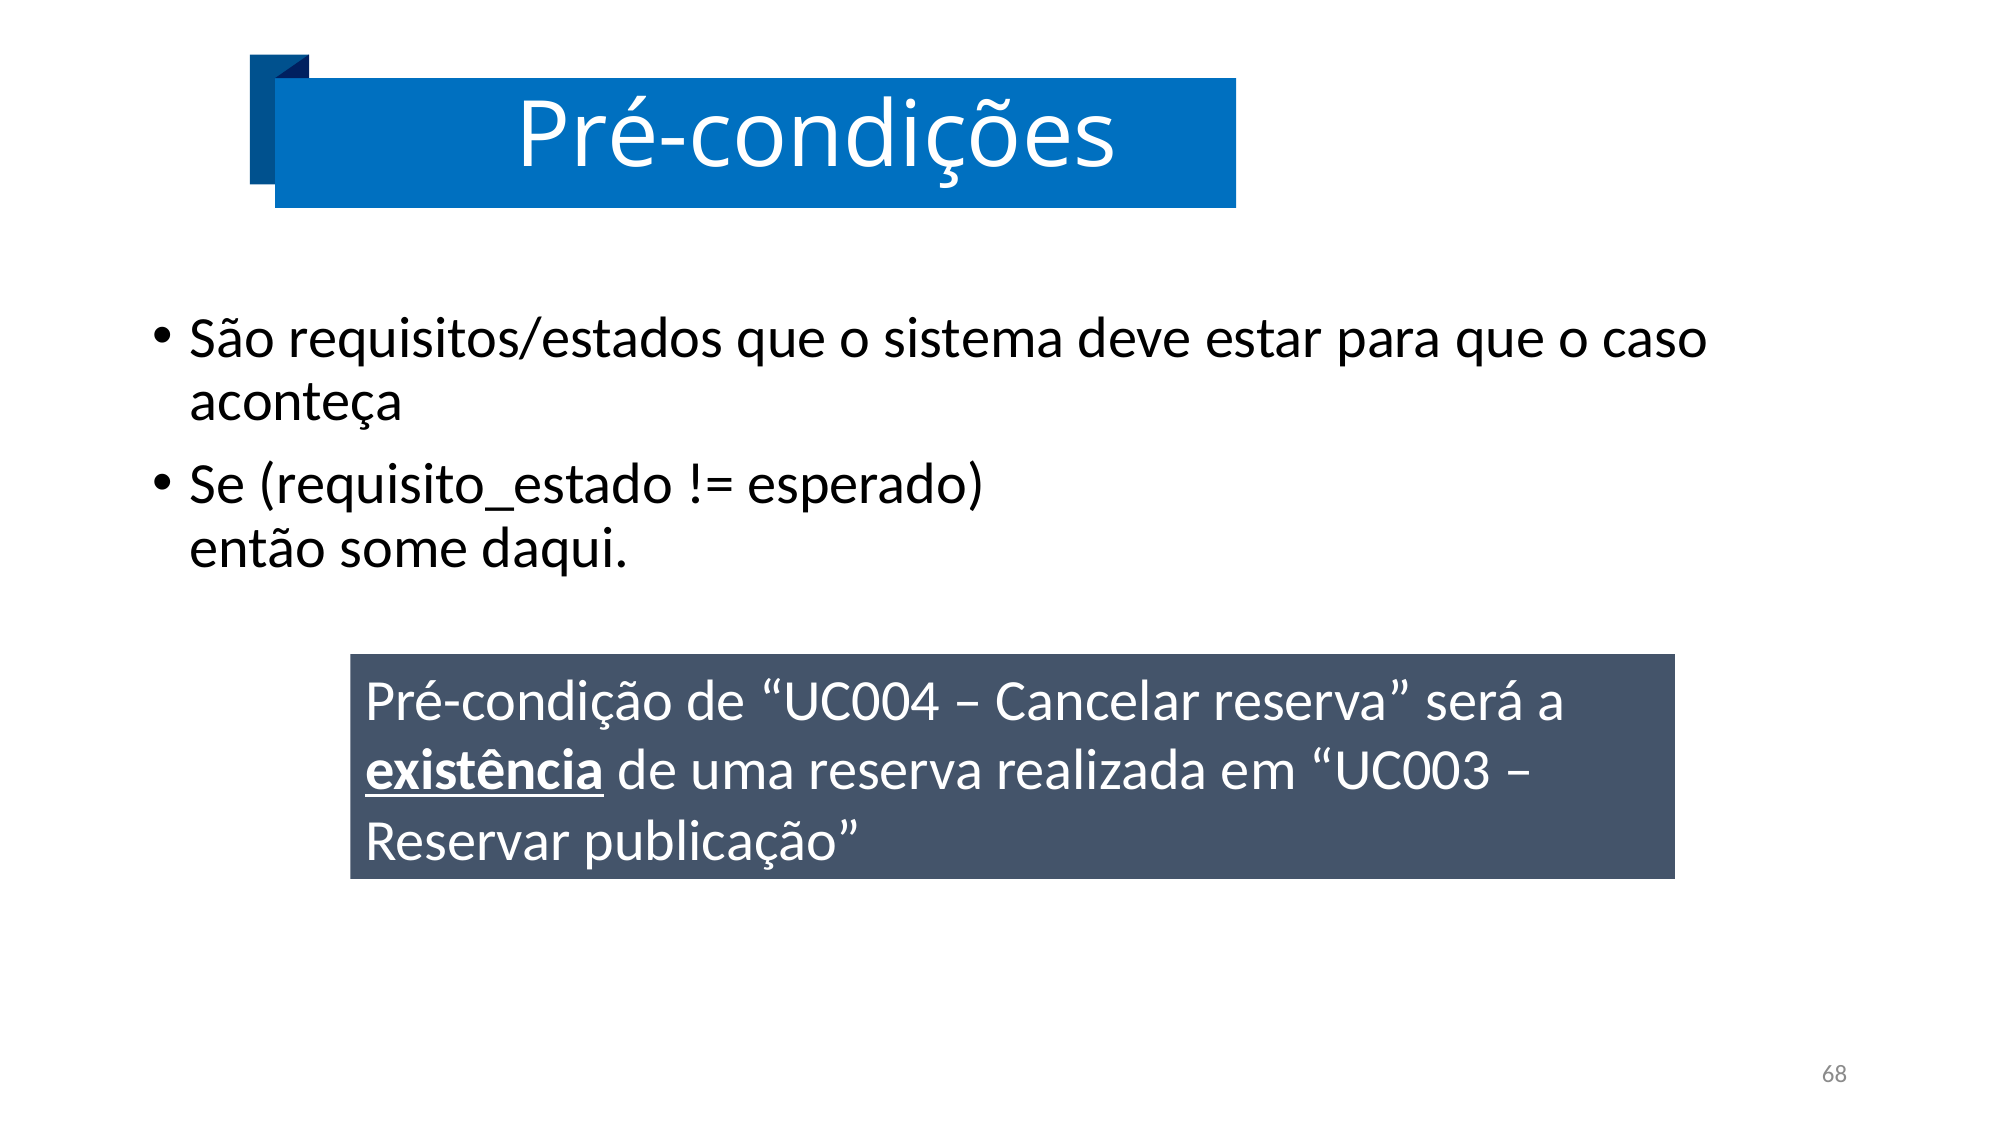

# Pré-condições

São requisitos/estados que o sistema deve estar para que o caso aconteça
Se (requisito_estado != esperado)
então some daqui.
Pré-condição de “UC004 – Cancelar reserva” será a existência de uma reserva realizada em “UC003 – Reservar publicação”
68